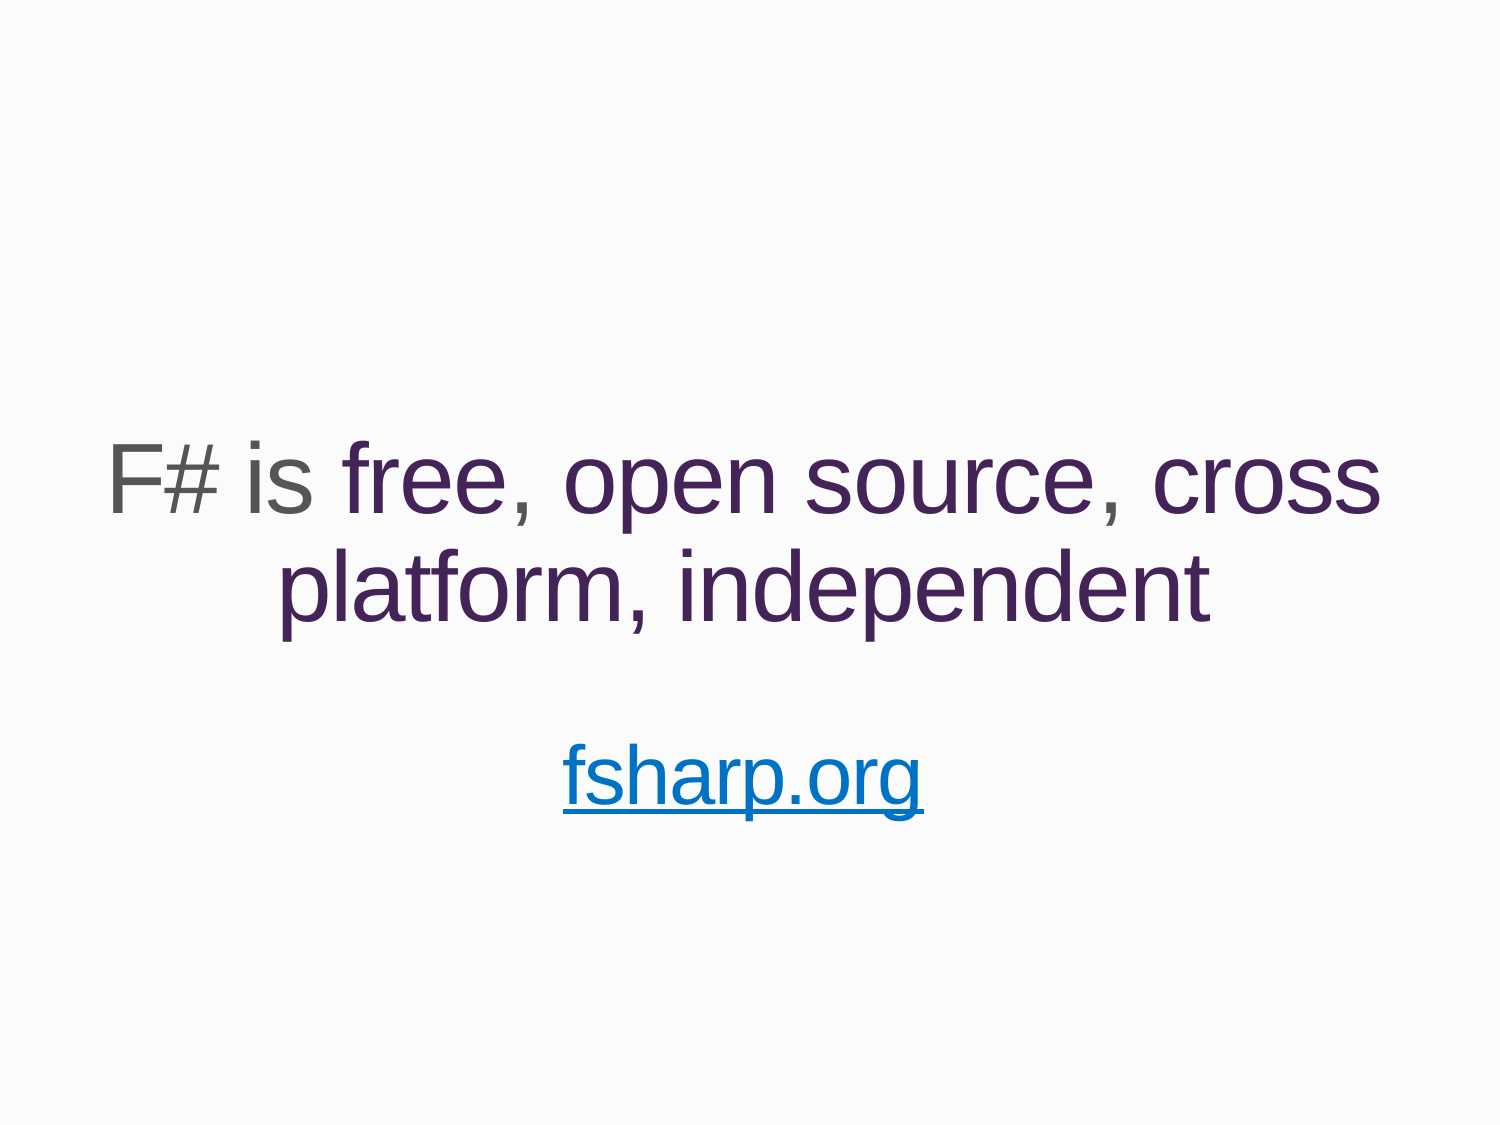

# F# is free, open source, cross platform, independent fsharp.org